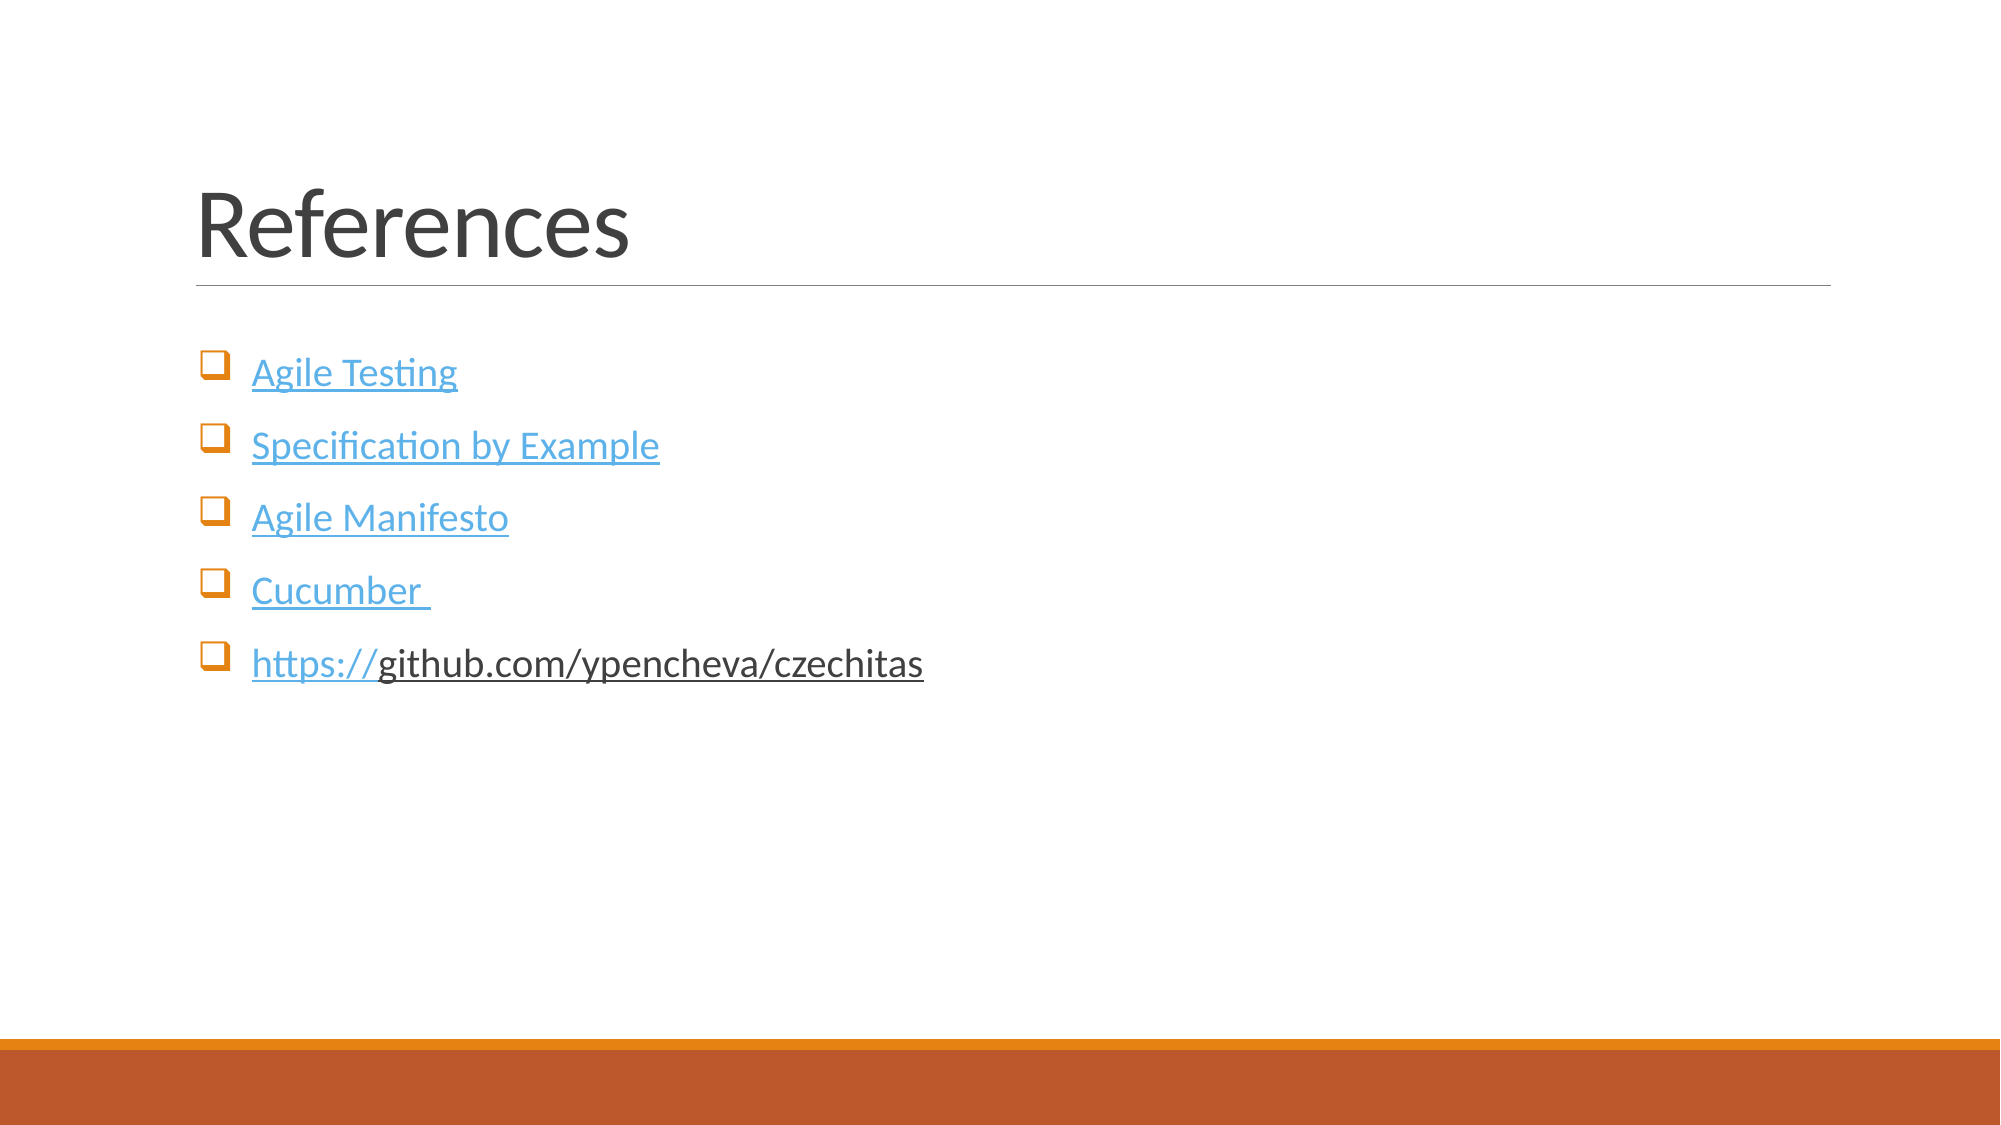

# References
  Agile Testing
  Specification by Example
  Agile Manifesto
  Cucumber
  https://github.com/ypencheva/czechitas